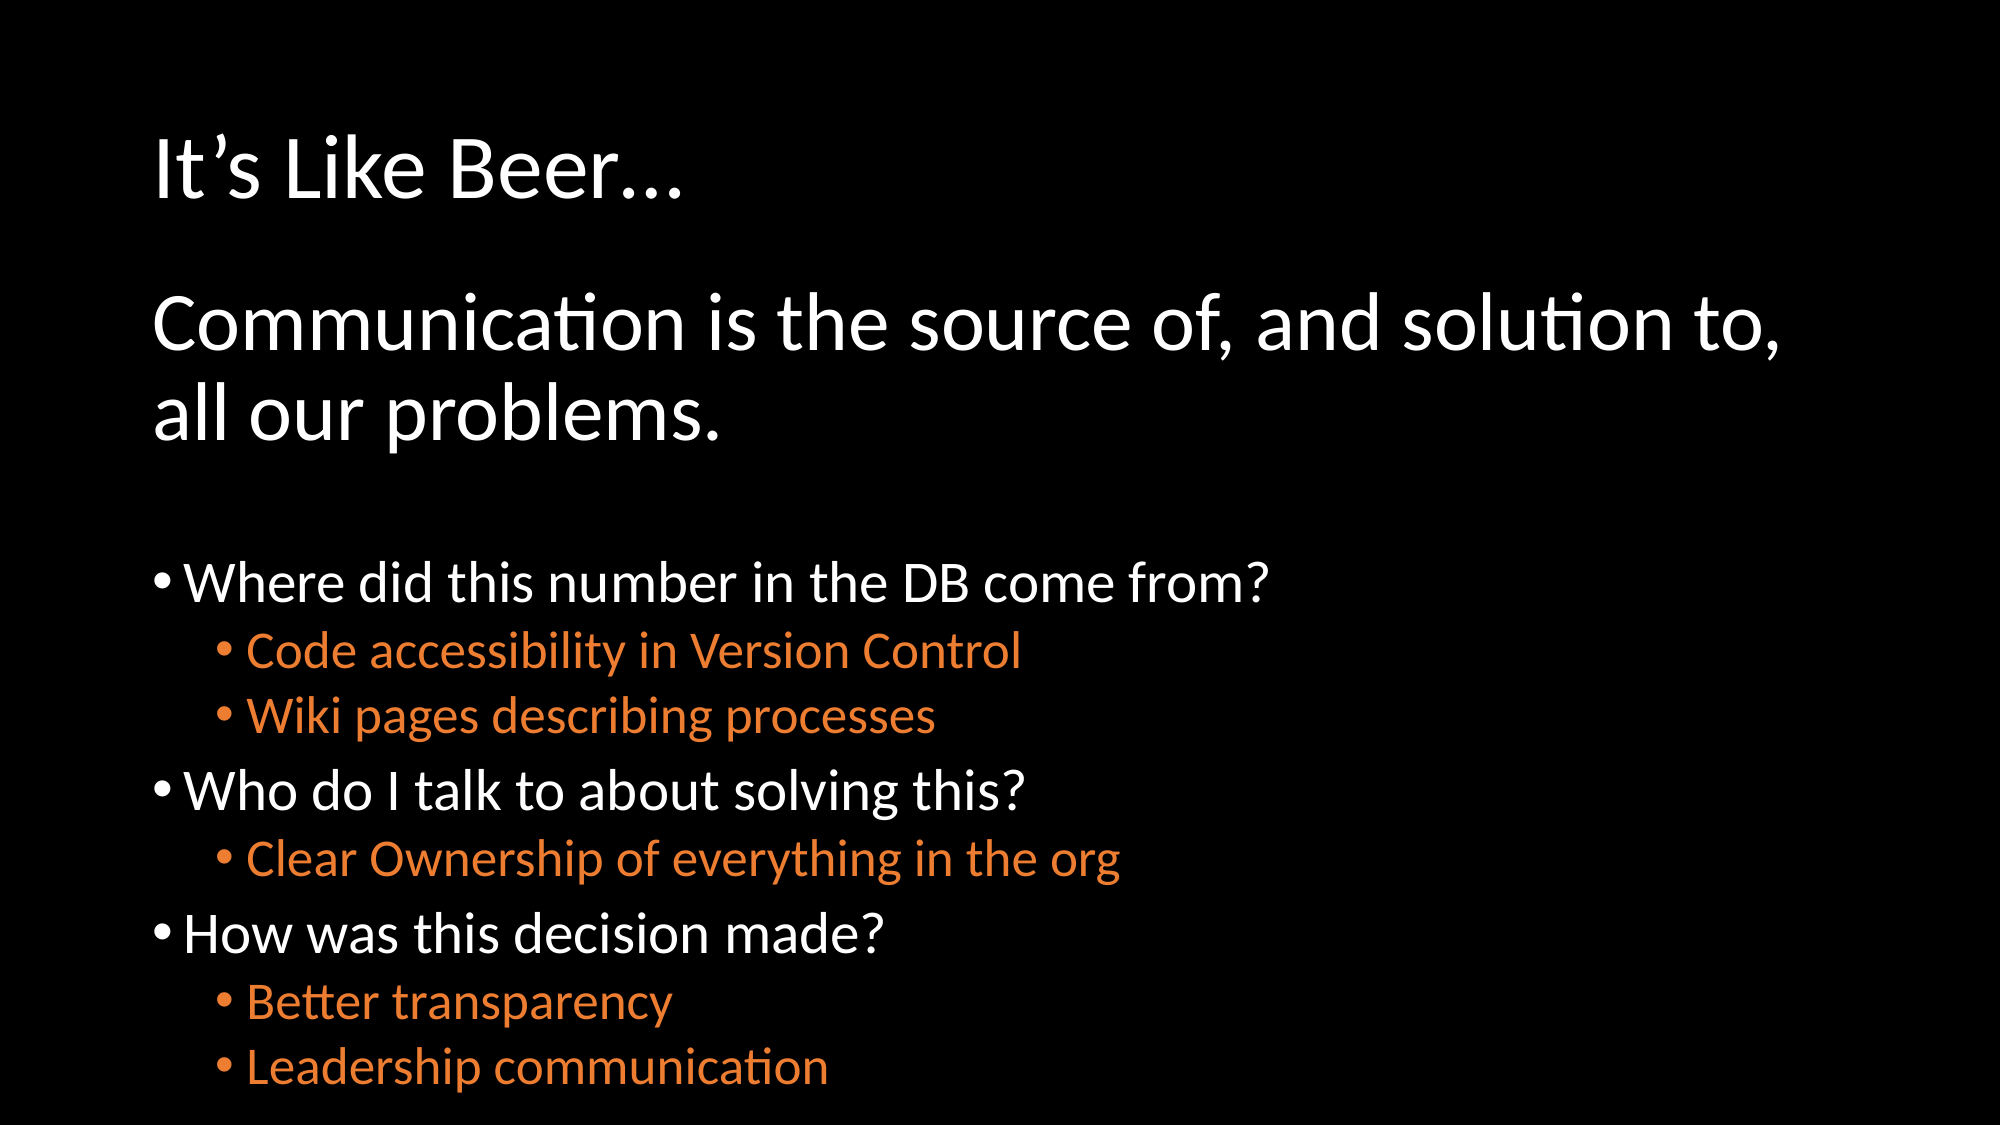

# It’s Like Beer…
Communication is the source of, and solution to, all our problems.

Where did this number in the DB come from?
Code accessibility in Version Control
Wiki pages describing processes
Who do I talk to about solving this?
Clear Ownership of everything in the org
How was this decision made?
Better transparency
Leadership communication